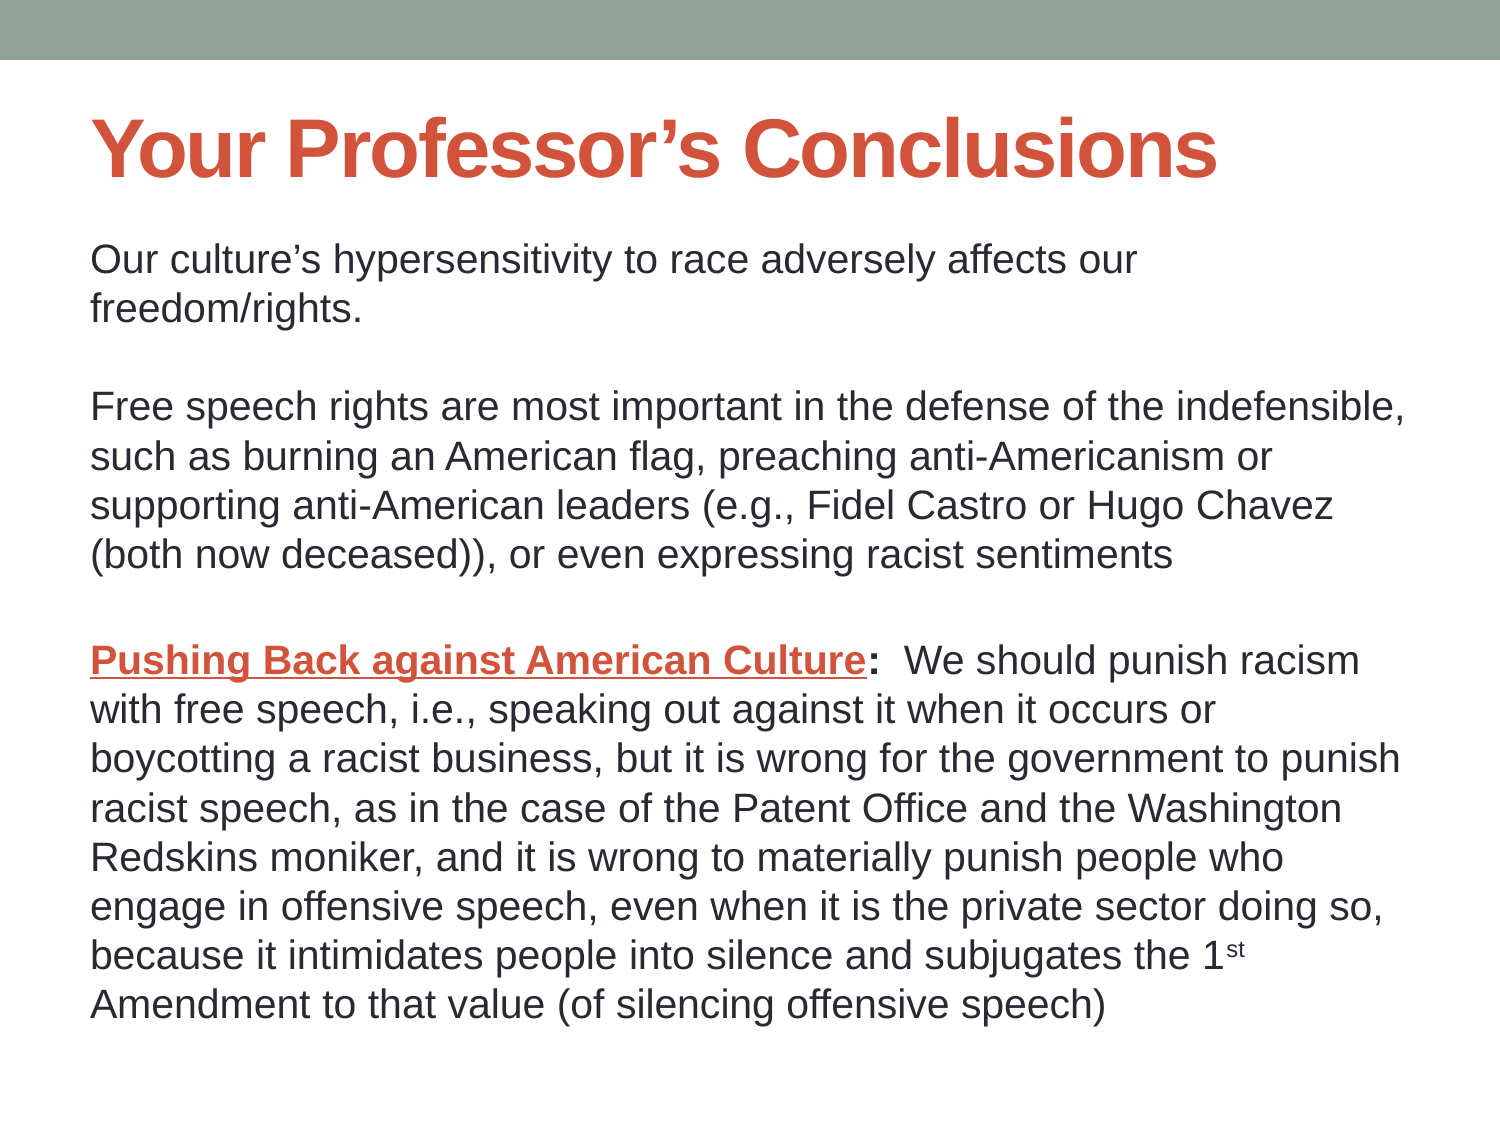

# Your Professor’s Conclusions
Our culture’s hypersensitivity to race adversely affects our freedom/rights.
Free speech rights are most important in the defense of the indefensible, such as burning an American flag, preaching anti-Americanism or supporting anti-American leaders (e.g., Fidel Castro or Hugo Chavez (both now deceased)), or even expressing racist sentiments
Pushing Back against American Culture:  We should punish racism with free speech, i.e., speaking out against it when it occurs or boycotting a racist business, but it is wrong for the government to punish racist speech, as in the case of the Patent Office and the Washington Redskins moniker, and it is wrong to materially punish people who engage in offensive speech, even when it is the private sector doing so, because it intimidates people into silence and subjugates the 1st Amendment to that value (of silencing offensive speech)